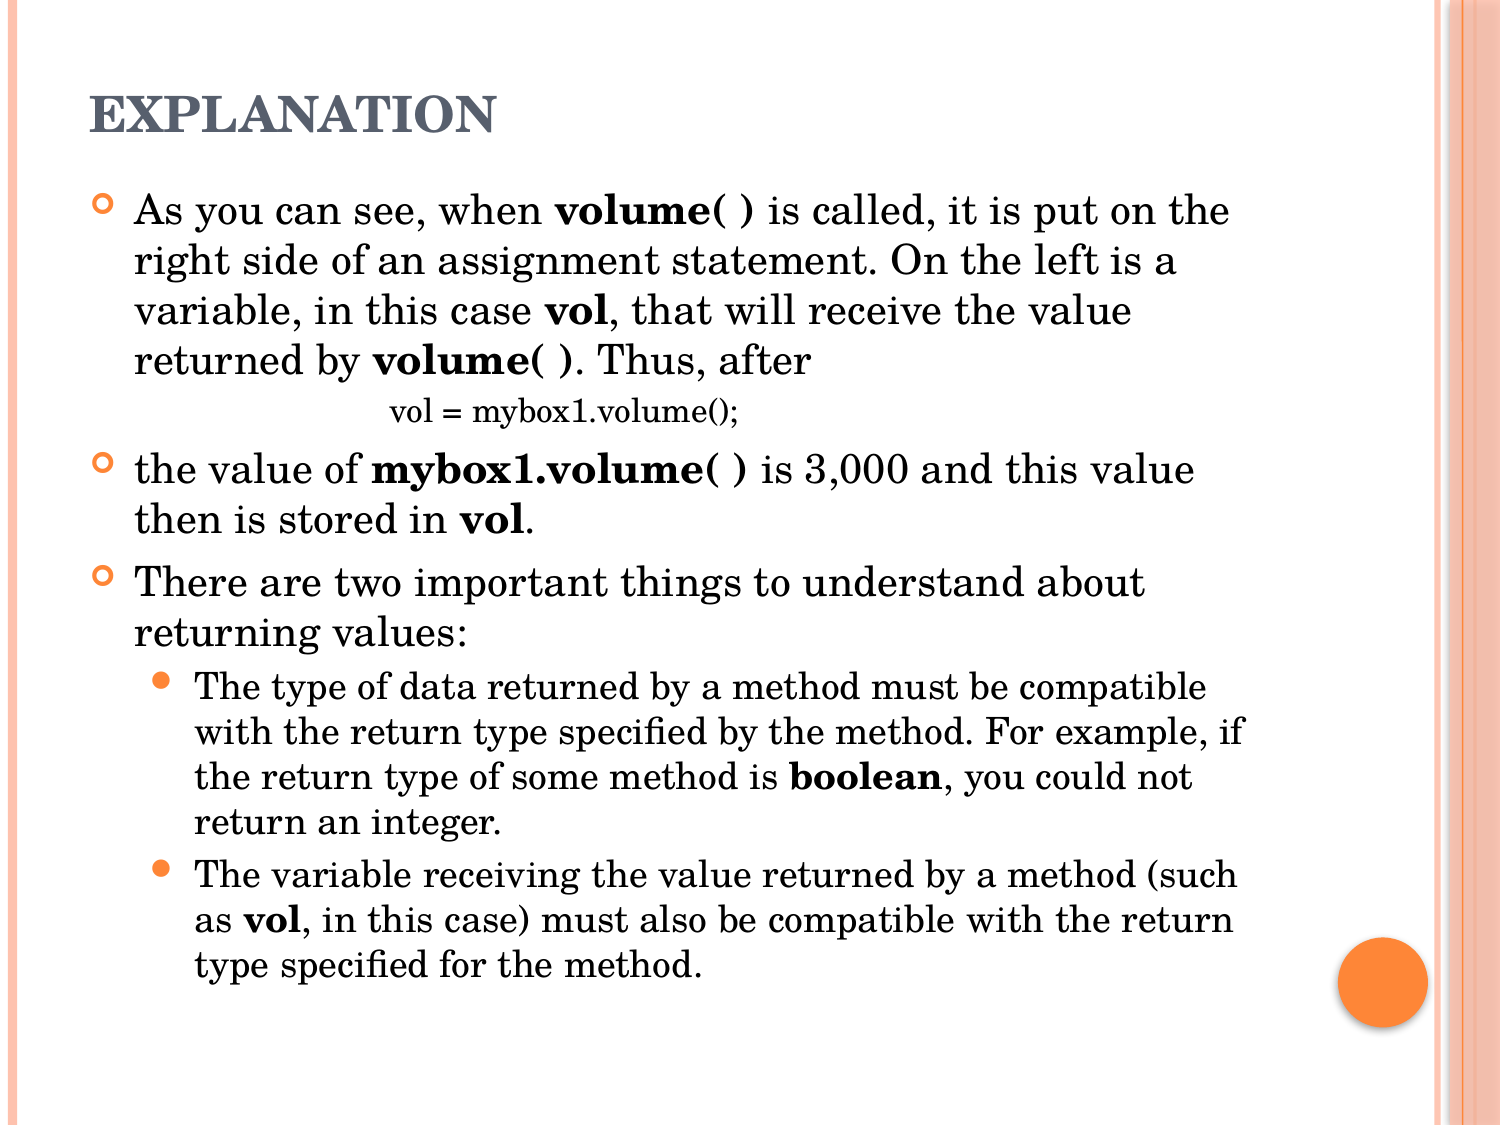

# explanation
As you can see, when volume( ) is called, it is put on the right side of an assignment statement. On the left is a variable, in this case vol, that will receive the value returned by volume( ). Thus, after
vol = mybox1.volume();
the value of mybox1.volume( ) is 3,000 and this value then is stored in vol.
There are two important things to understand about returning values:
The type of data returned by a method must be compatible with the return type specified by the method. For example, if the return type of some method is boolean, you could not return an integer.
The variable receiving the value returned by a method (such as vol, in this case) must also be compatible with the return type specified for the method.